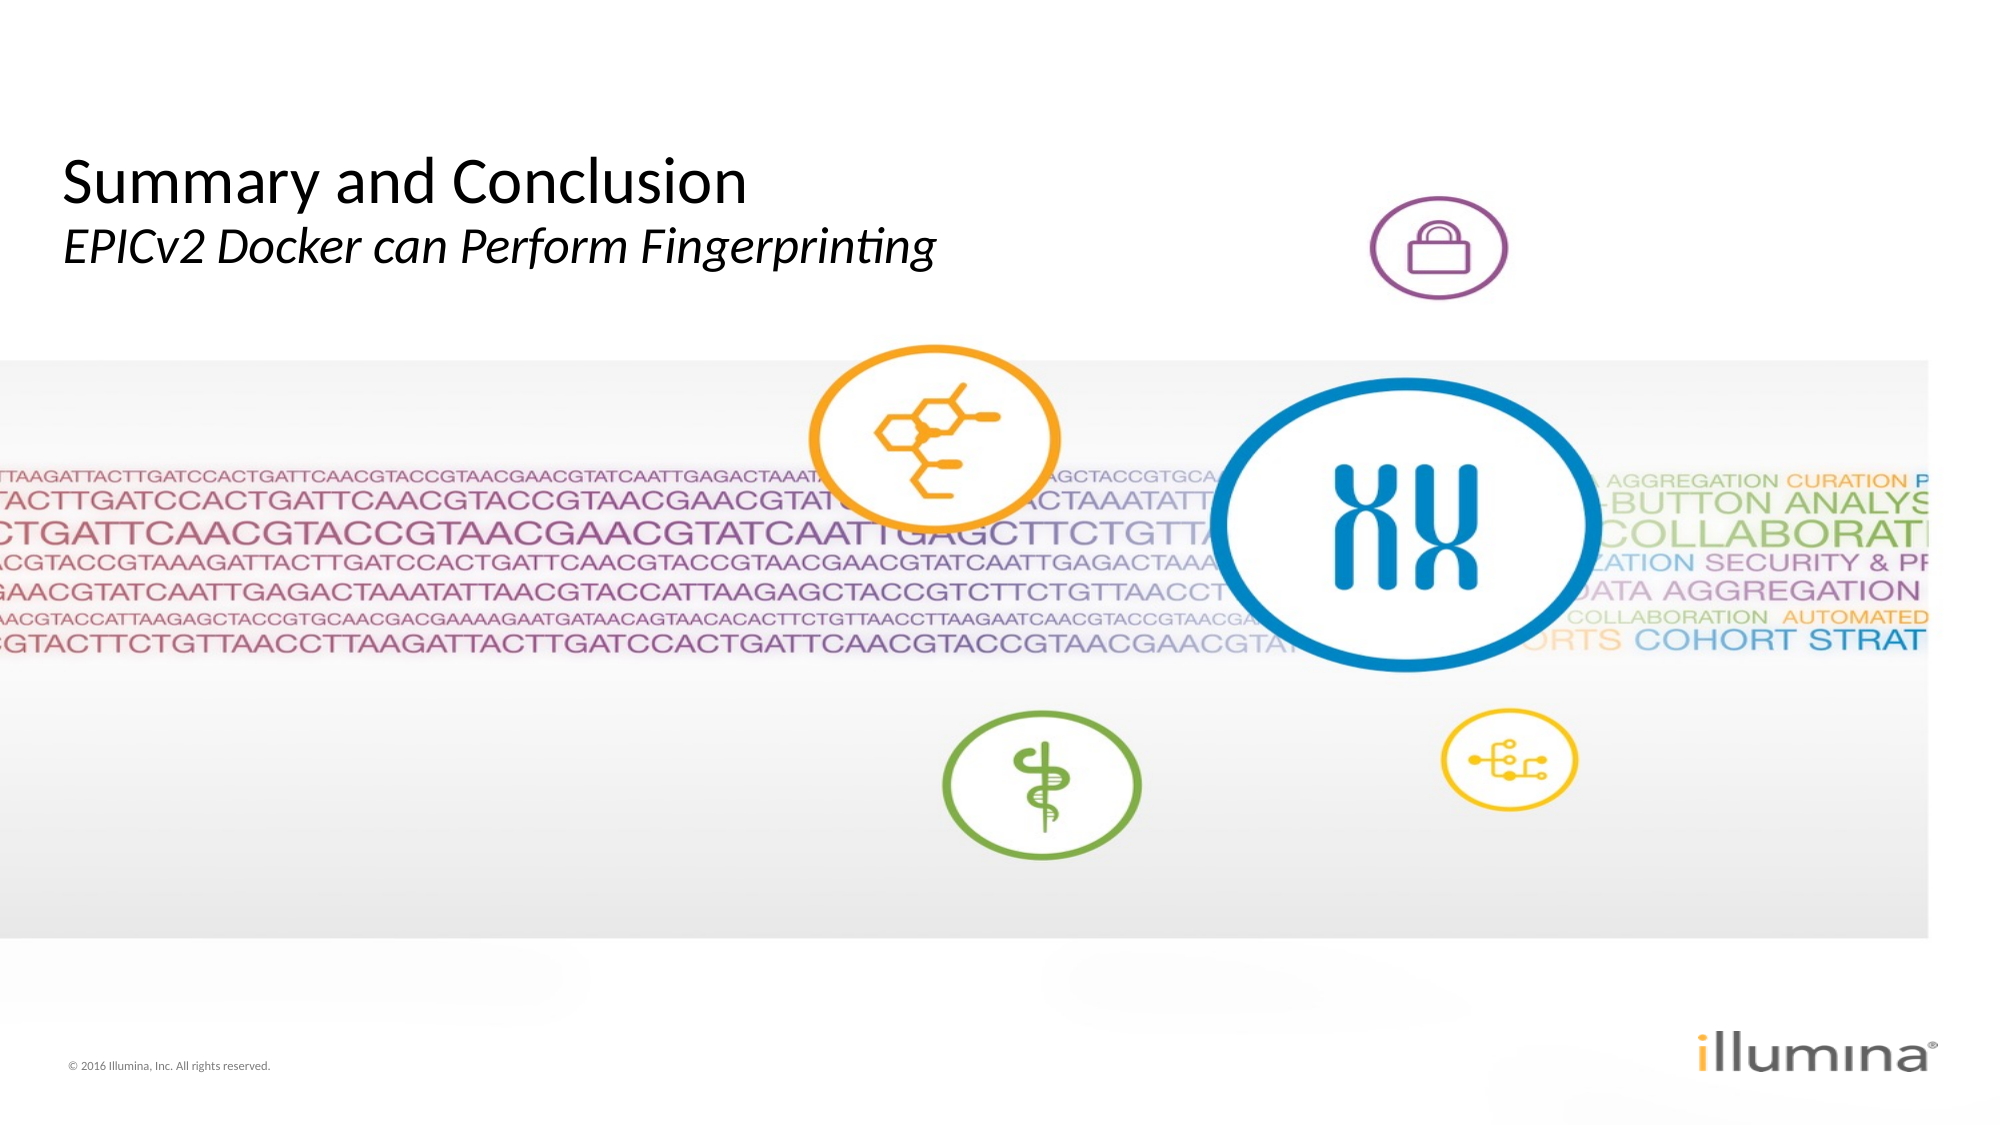

# Summary and Conclusion EPICv2 Docker can Perform Fingerprinting